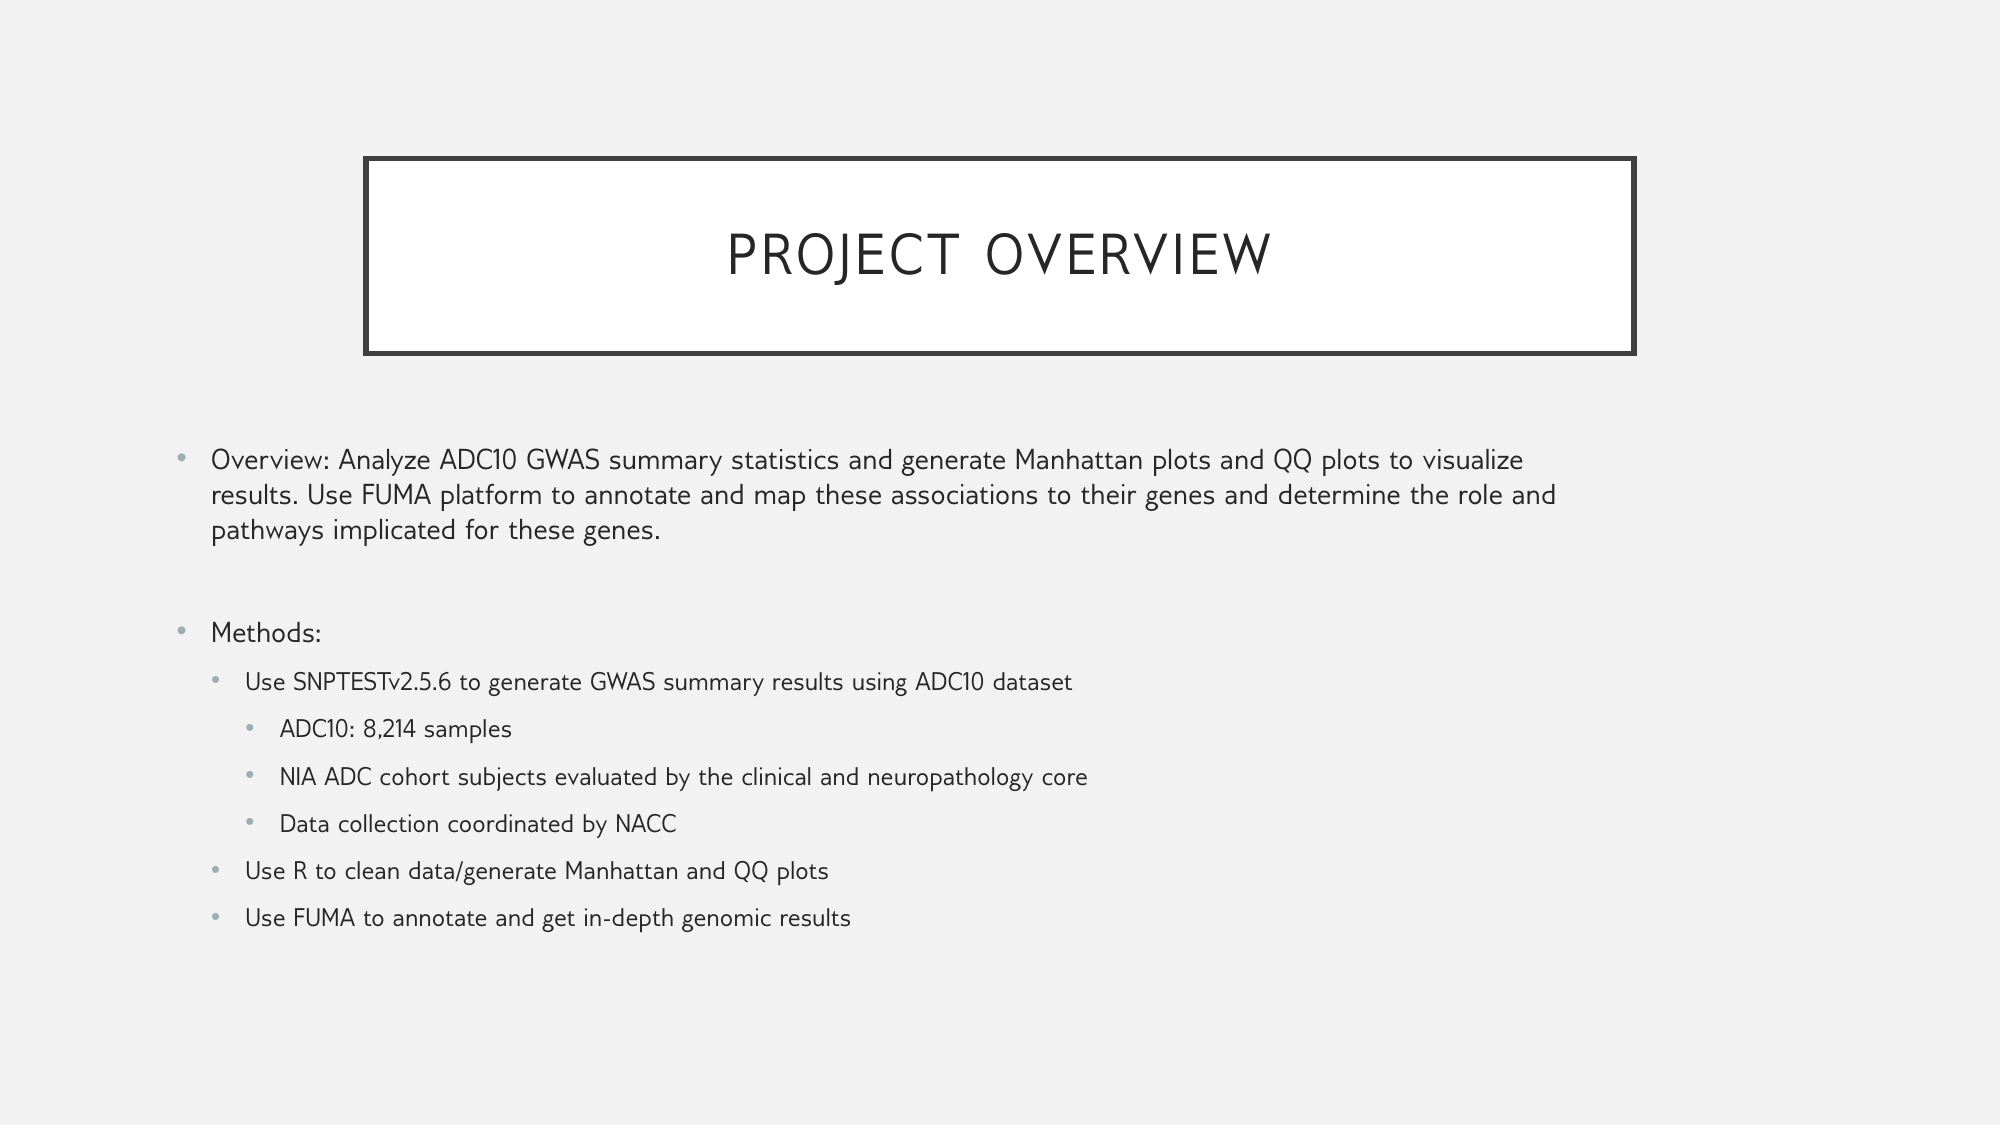

# Project Overview
Overview: Analyze ADC10 GWAS summary statistics and generate Manhattan plots and QQ plots to visualize results. Use FUMA platform to annotate and map these associations to their genes and determine the role and pathways implicated for these genes.

Methods:
Use SNPTESTv2.5.6 to generate GWAS summary results using ADC10 dataset
ADC10: 8,214 samples
NIA ADC cohort subjects evaluated by the clinical and neuropathology core
Data collection coordinated by NACC
Use R to clean data/generate Manhattan and QQ plots
Use FUMA to annotate and get in-depth genomic results